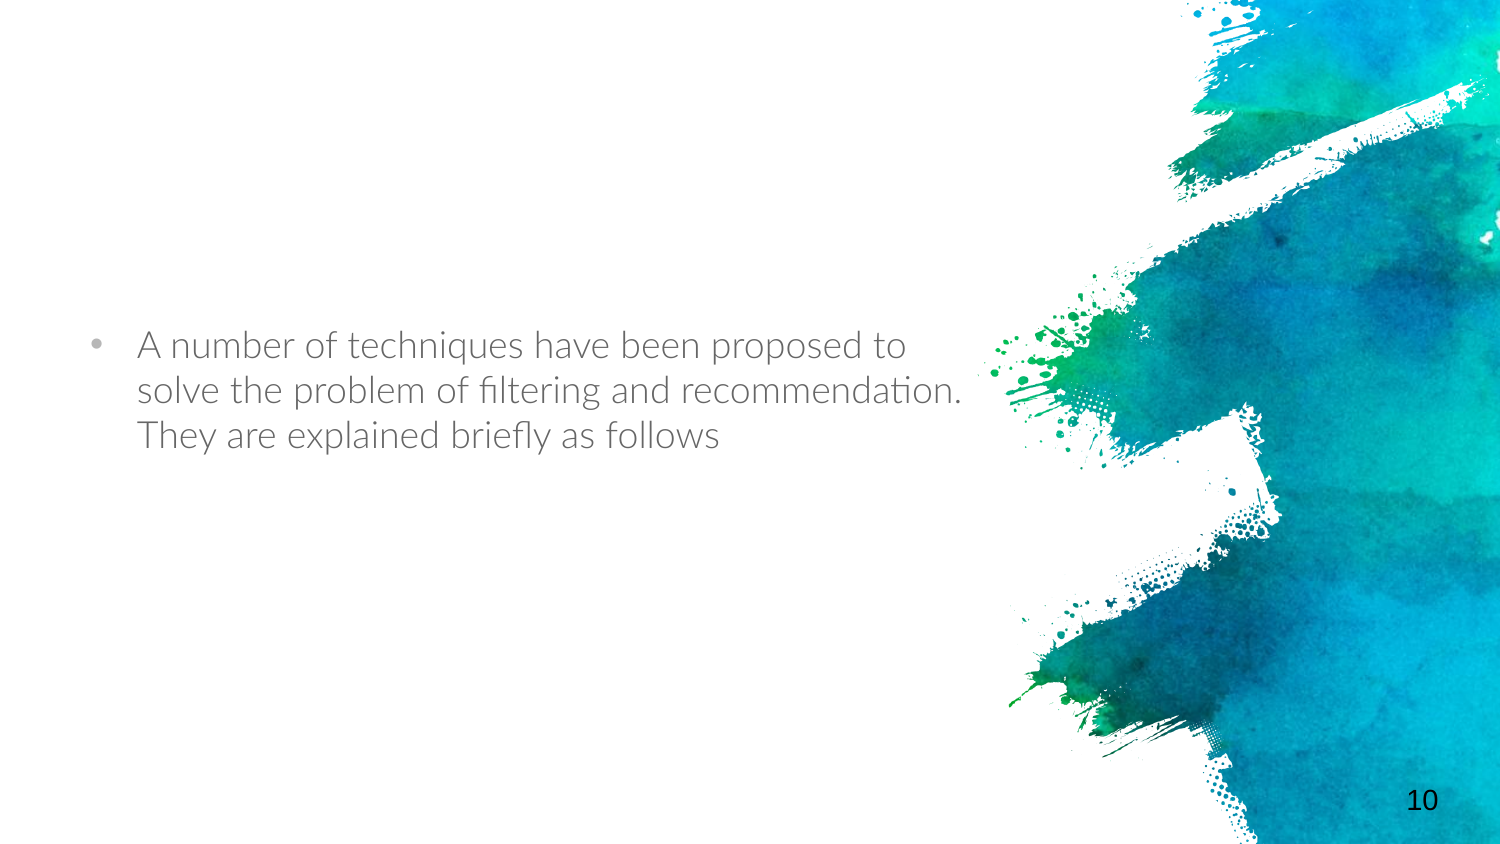

A number of techniques have been proposed to solve the problem of filtering and recommendation. They are explained briefly as follows
10